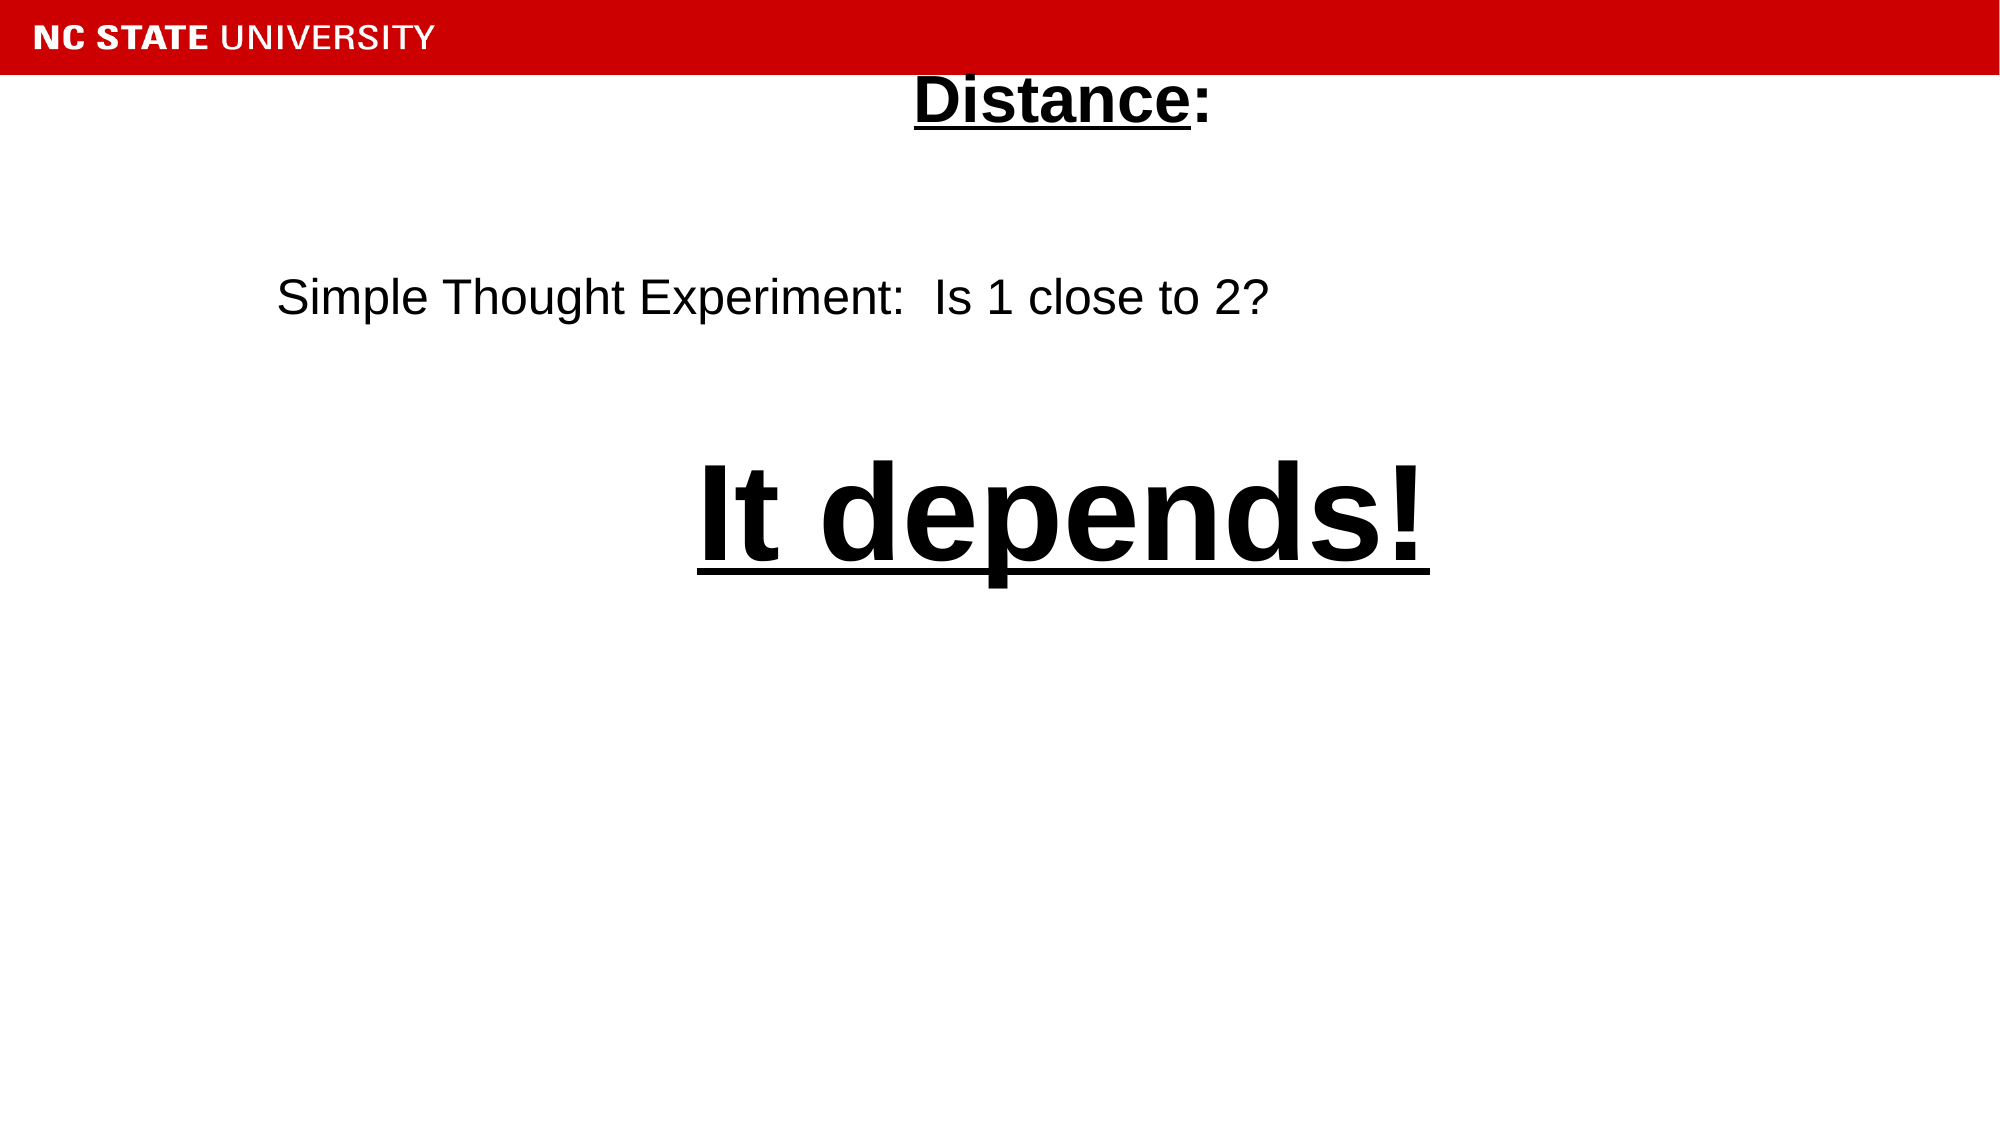

# Distance:

Simple Thought Experiment:  Is 1 close to 2?

It depends!